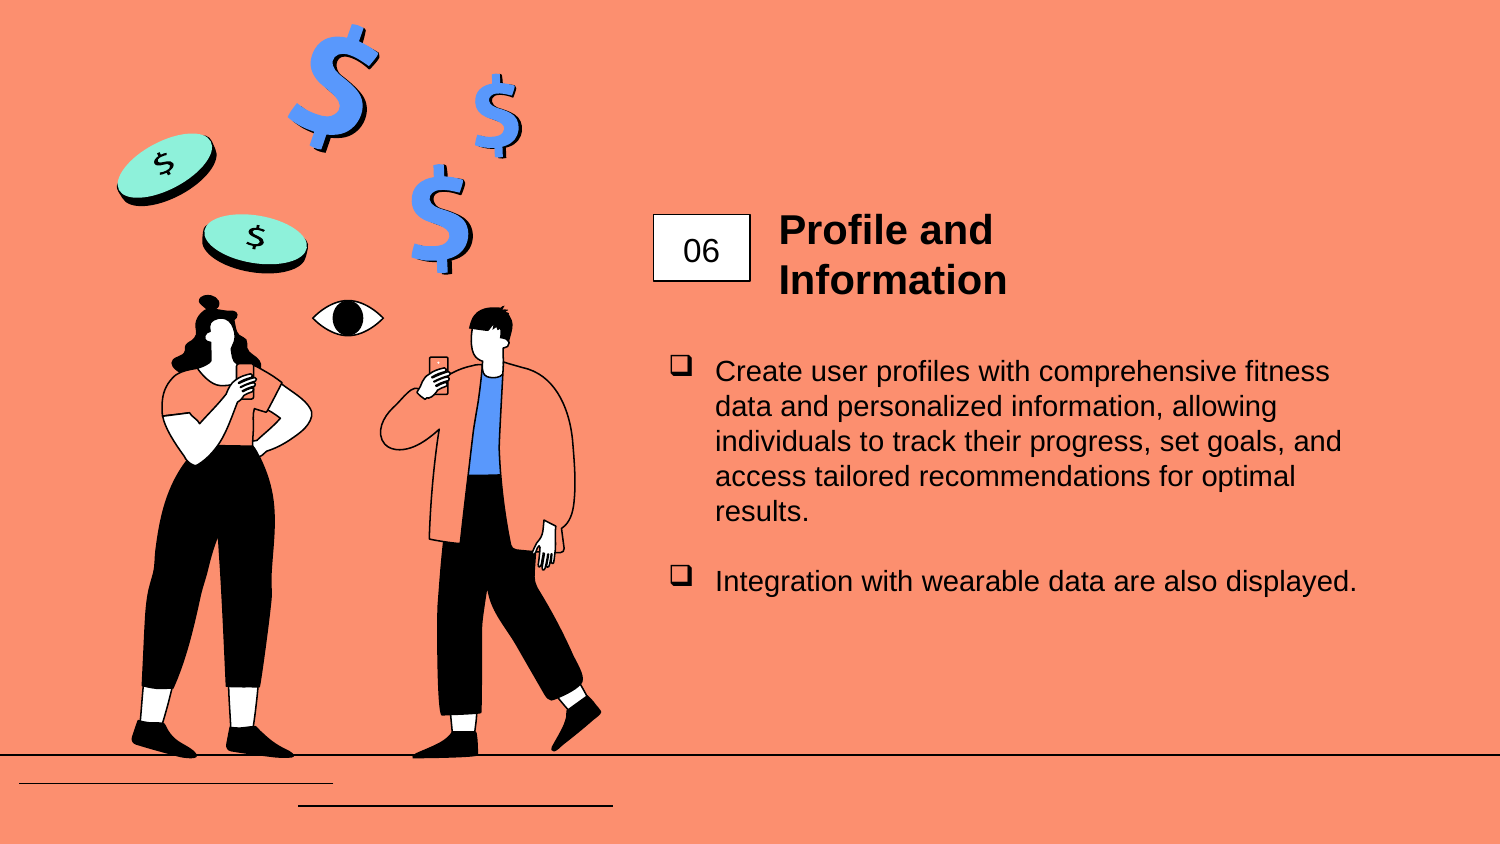

Profile and
Information
06

Create user profiles with comprehensive fitness data and personalized information, allowing individuals to track their progress, set goals, and access tailored recommendations for optimal results.

Integration with wearable data are also displayed.